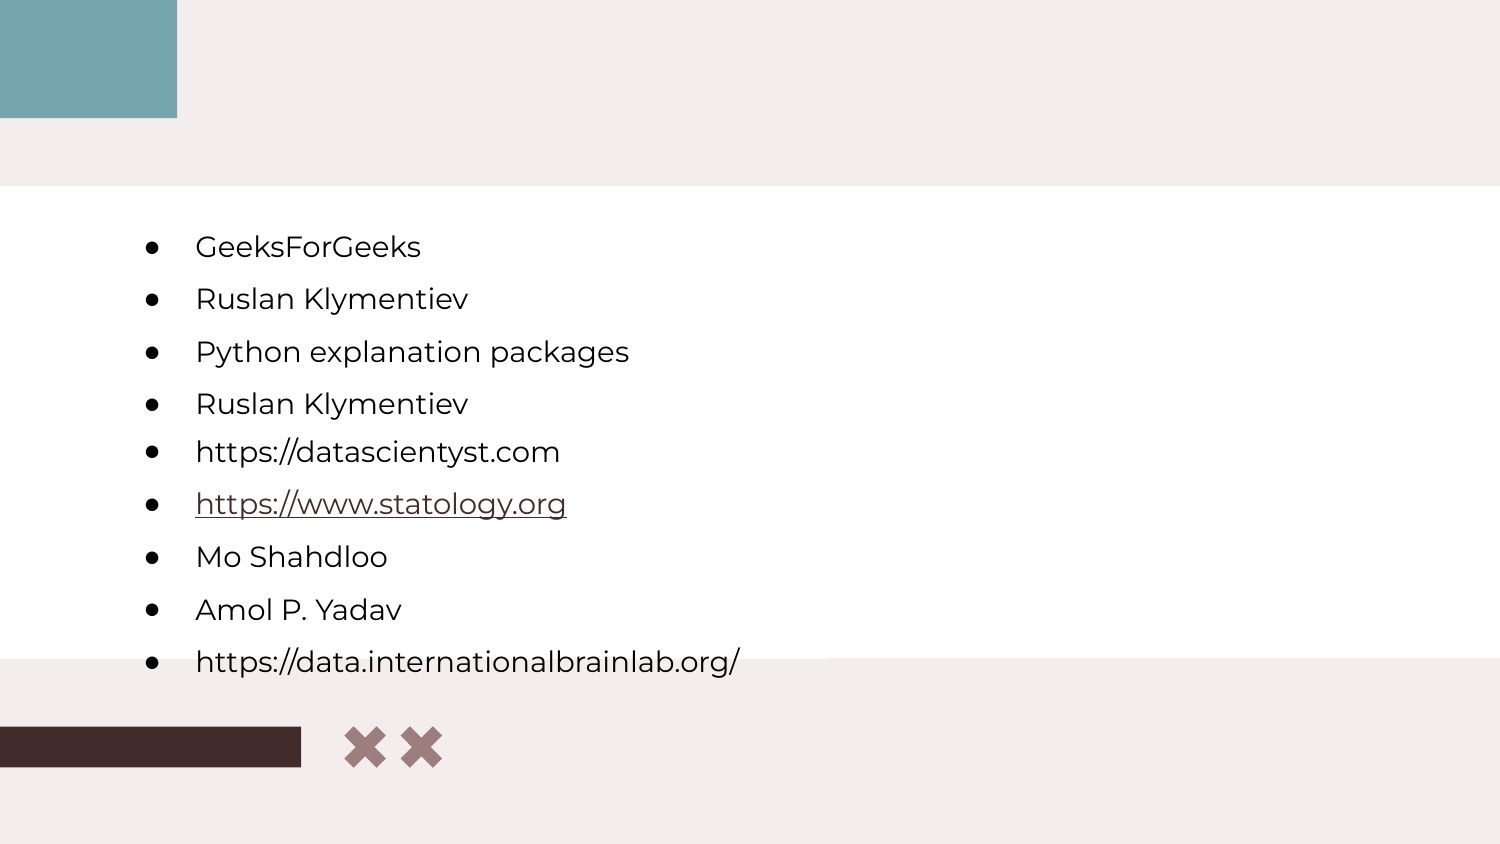

GeeksForGeeks
Ruslan Klymentiev
Python explanation packages
Ruslan Klymentiev
https://datascientyst.com
https://www.statology.org
Mo Shahdloo
Amol P. Yadav
https://data.internationalbrainlab.org/
Mercury is the closest planet to the Sun and the smallest one in the Solar System—it’s only a bit larger than the Moon. The planet’s name has nothing to do with the liquid